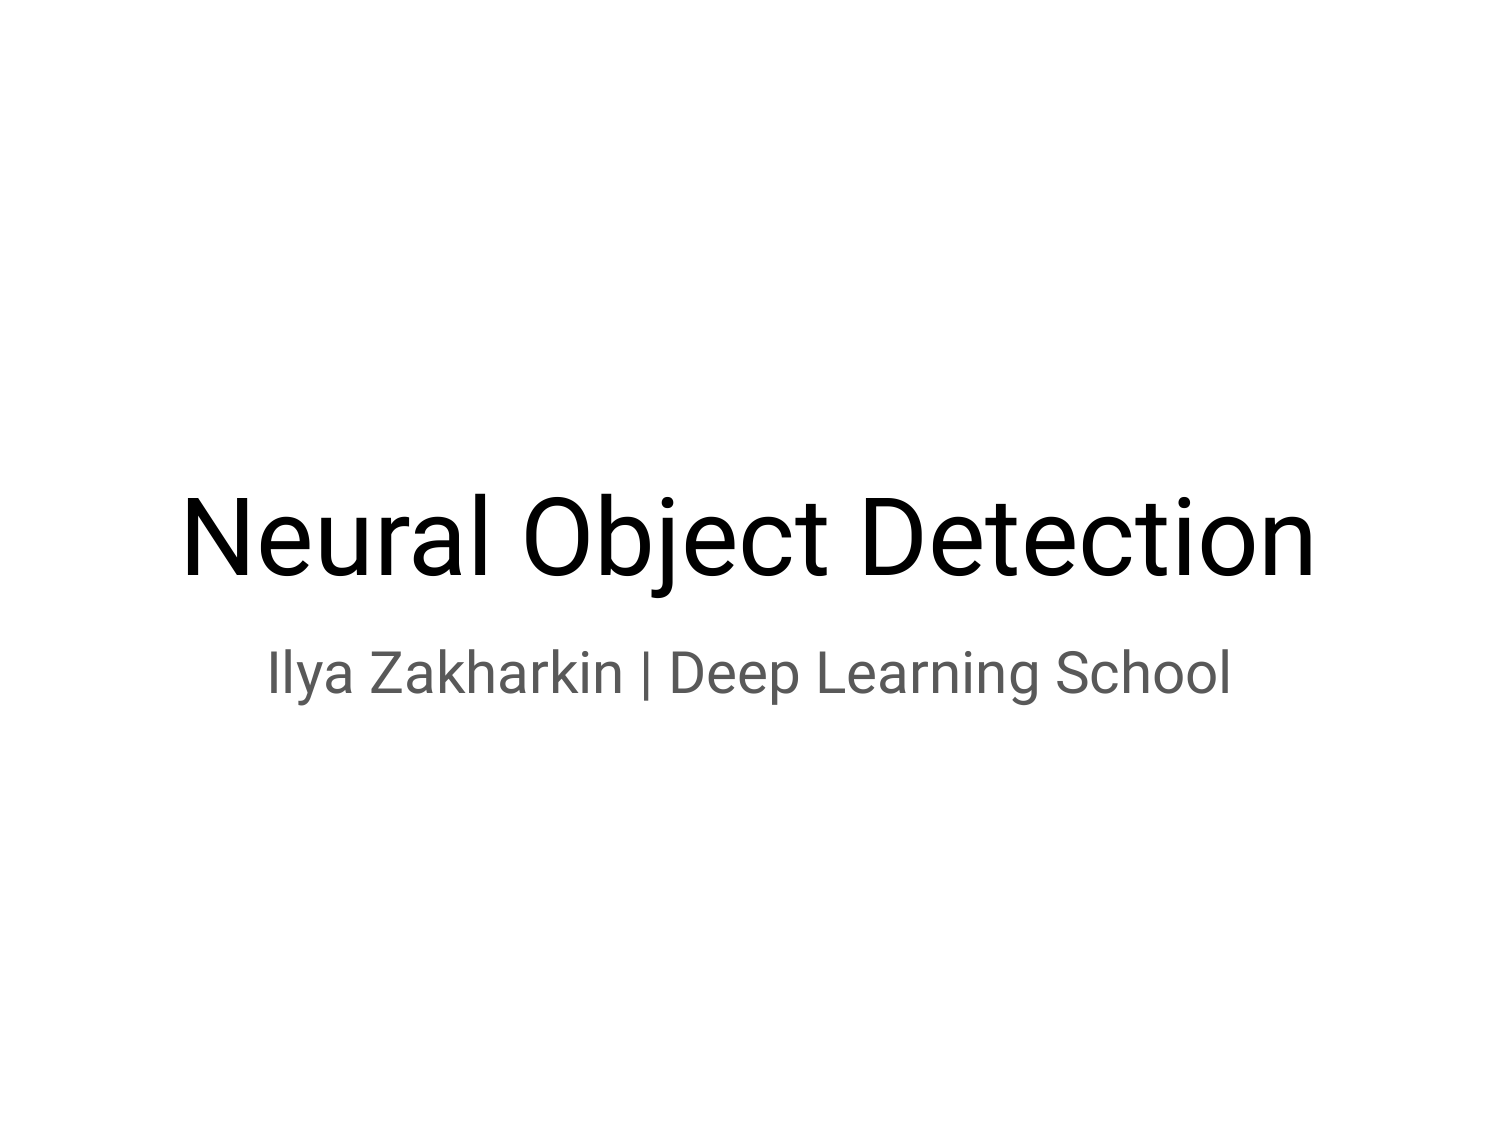

# Neural Object Detection
Ilya Zakharkin | Deep Learning School